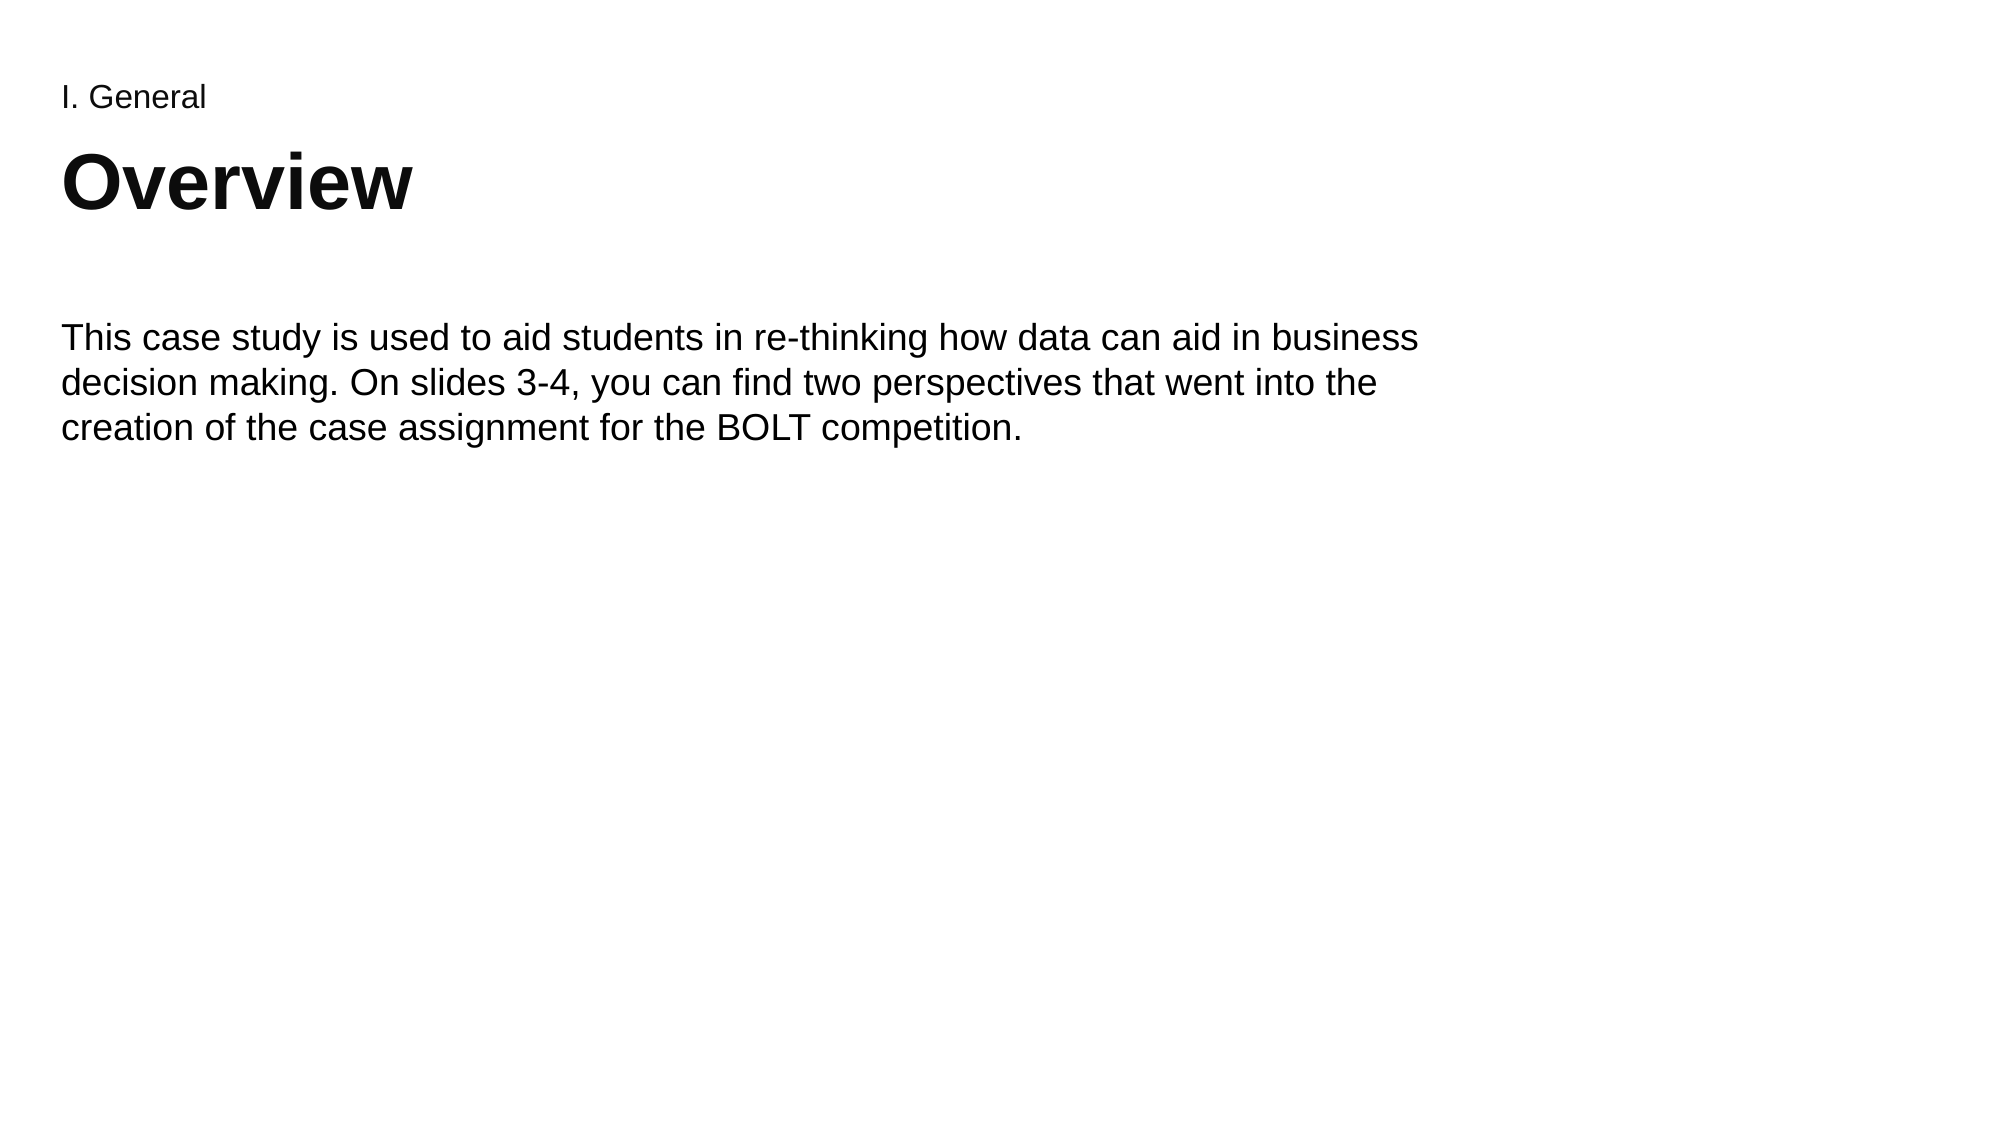

I. General
Overview
This case study is used to aid students in re-thinking how data can aid in business decision making. On slides 3-4, you can find two perspectives that went into the creation of the case assignment for the BOLT competition.